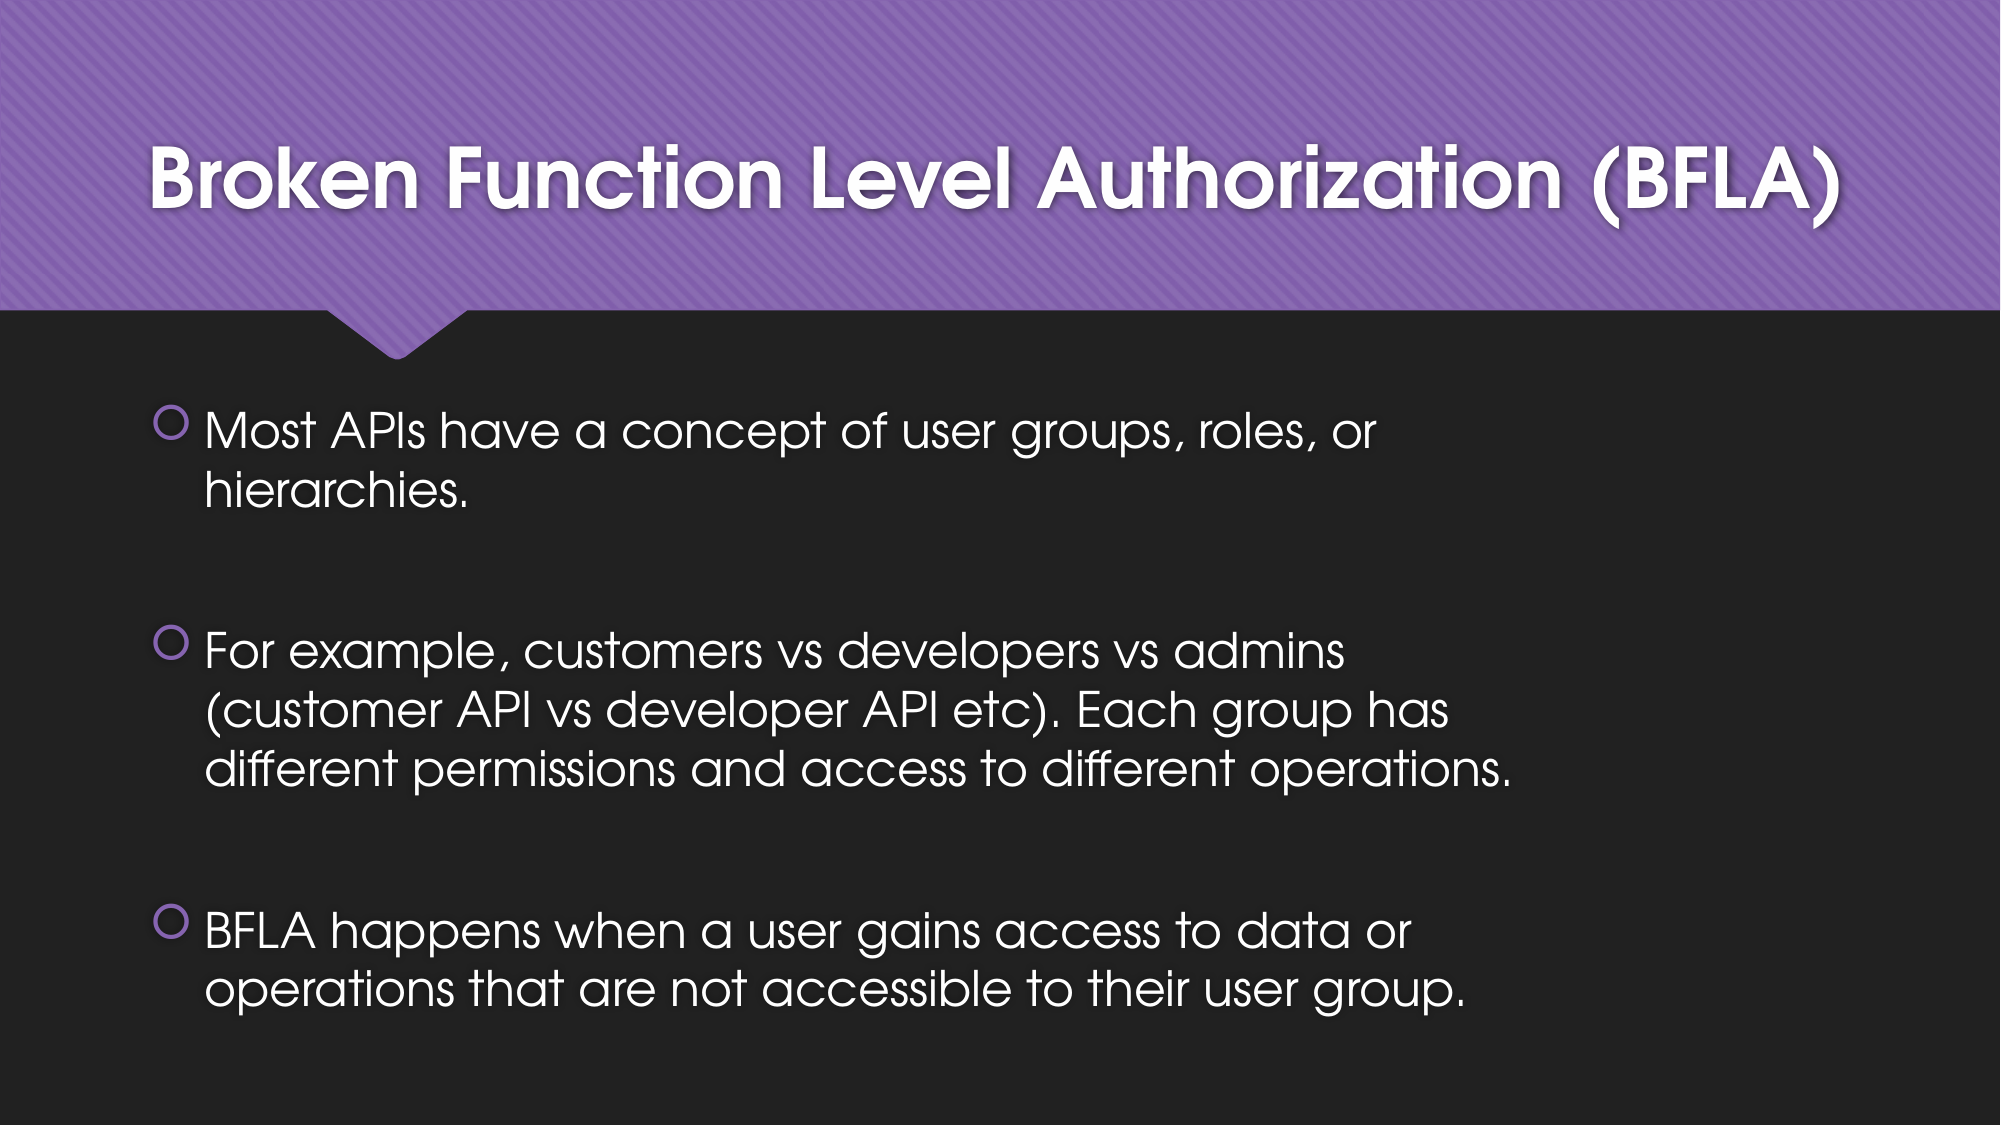

# Broken Function Level Authorization (BFLA)
Most APIs have a concept of user groups, roles, or hierarchies.

For example, customers vs developers vs admins (customer API vs developer API etc). Each group has different permissions and access to different operations.

BFLA happens when a user gains access to data or operations that are not accessible to their user group.